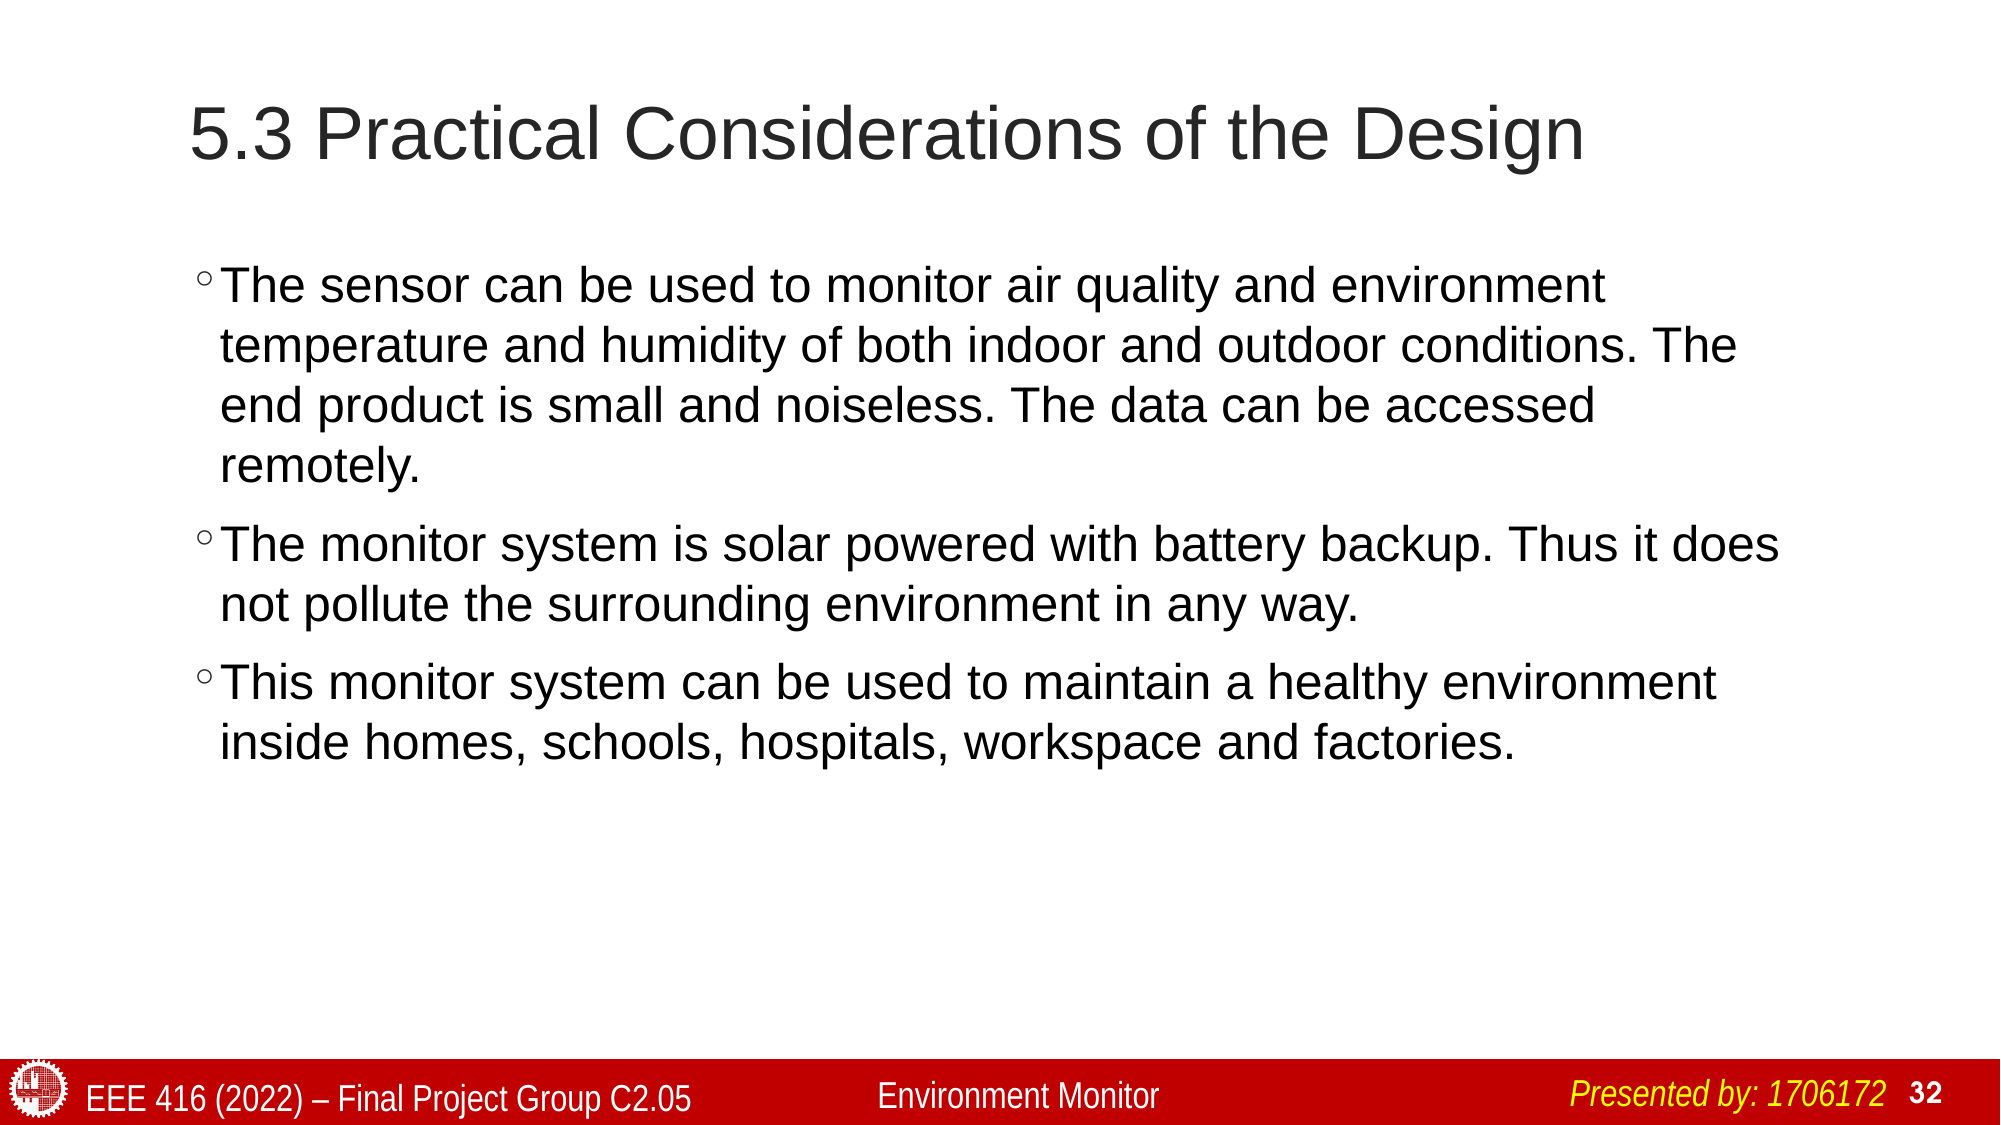

# 5.3 Practical Considerations of the Design
The sensor can be used to monitor air quality and environment temperature and humidity of both indoor and outdoor conditions. The end product is small and noiseless. The data can be accessed remotely.
The monitor system is solar powered with battery backup. Thus it does not pollute the surrounding environment in any way.
This monitor system can be used to maintain a healthy environment inside homes, schools, hospitals, workspace and factories.
Presented by: 1706172
Environment Monitor
EEE 416 (2022) – Final Project Group C2.05
32